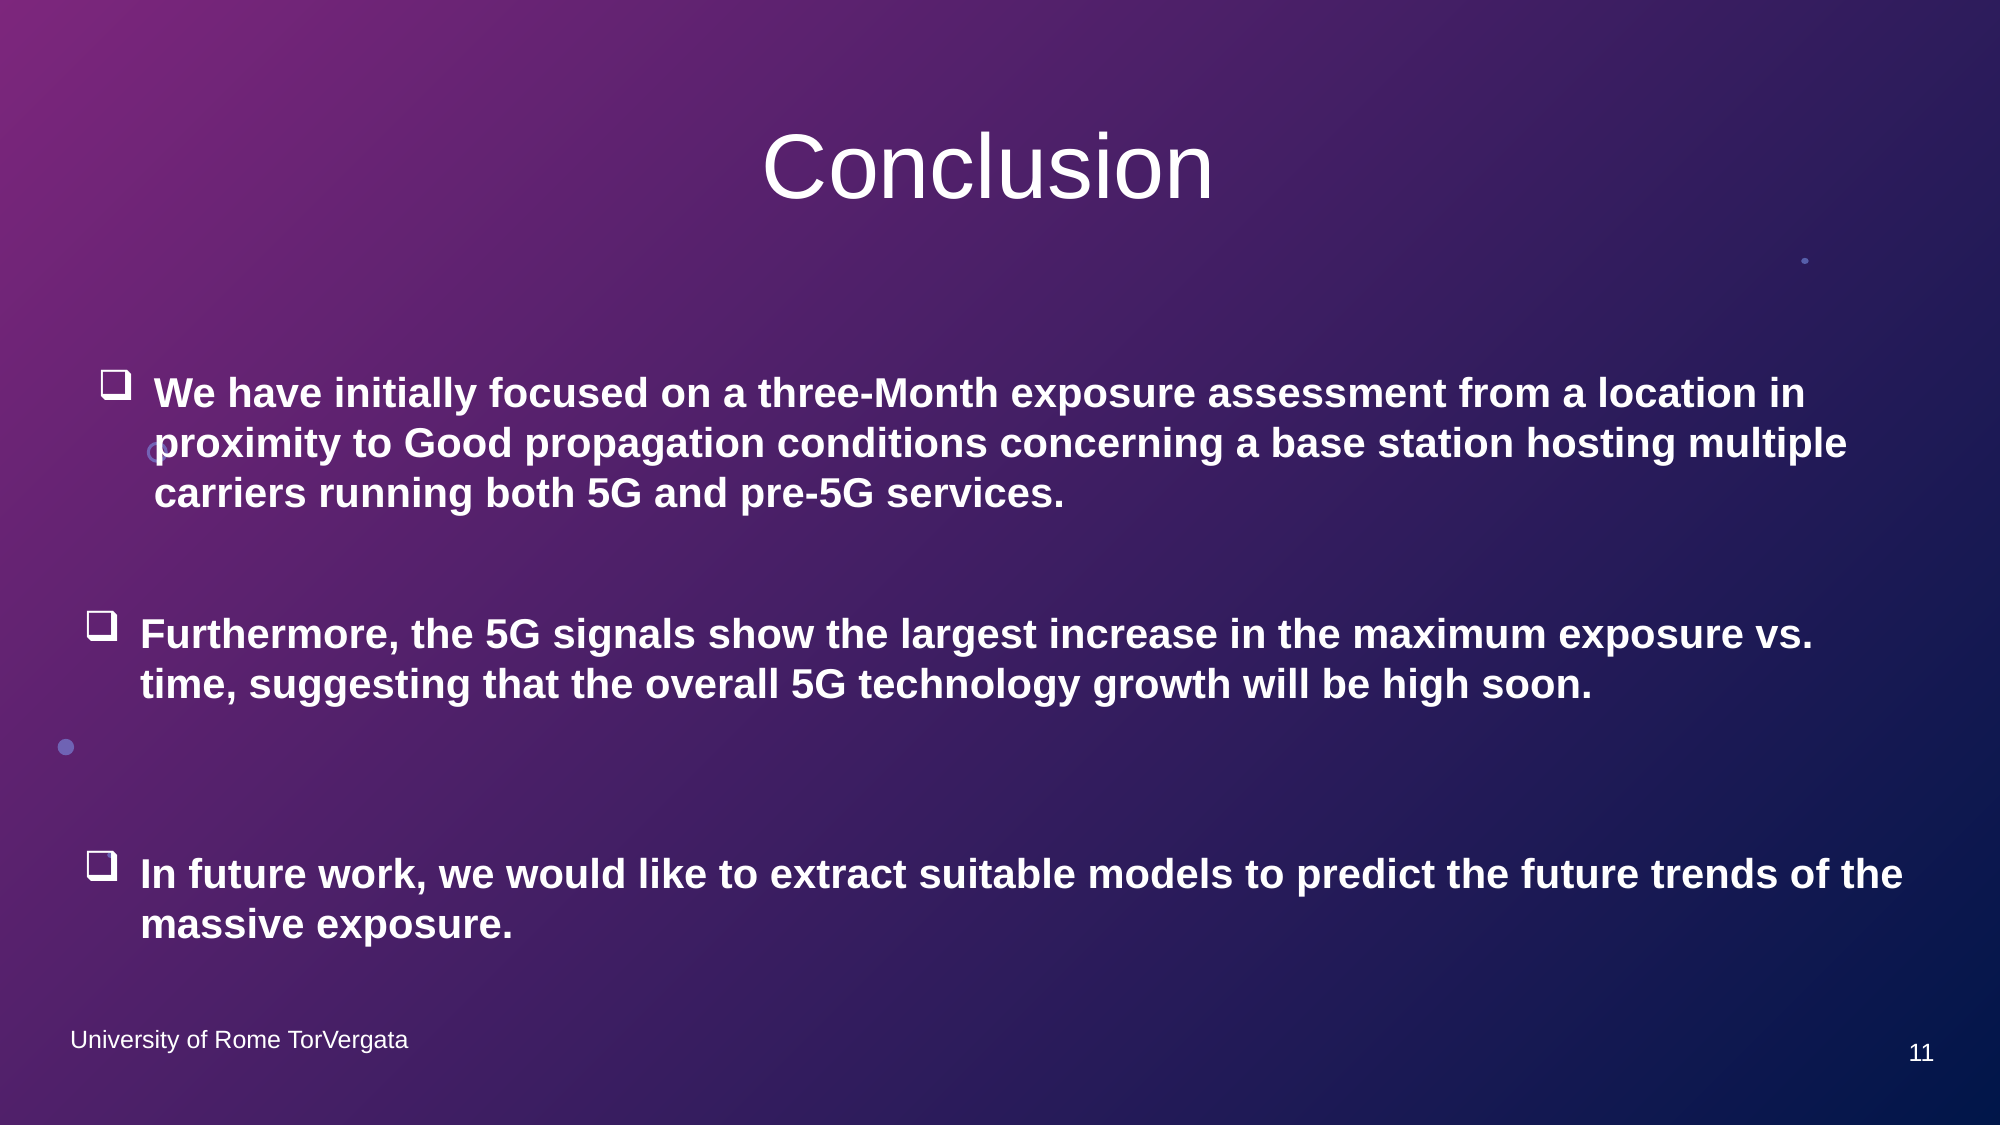

# Conclusion
We have initially focused on a three-Month exposure assessment from a location in proximity to Good propagation conditions concerning a base station hosting multiple carriers running both 5G and pre-5G services.

Furthermore, the 5G signals show the largest increase in the maximum exposure vs. time, suggesting that the overall 5G technology growth will be high soon.

In future work, we would like to extract suitable models to predict the future trends of the massive exposure.
11
University of Rome TorVergata